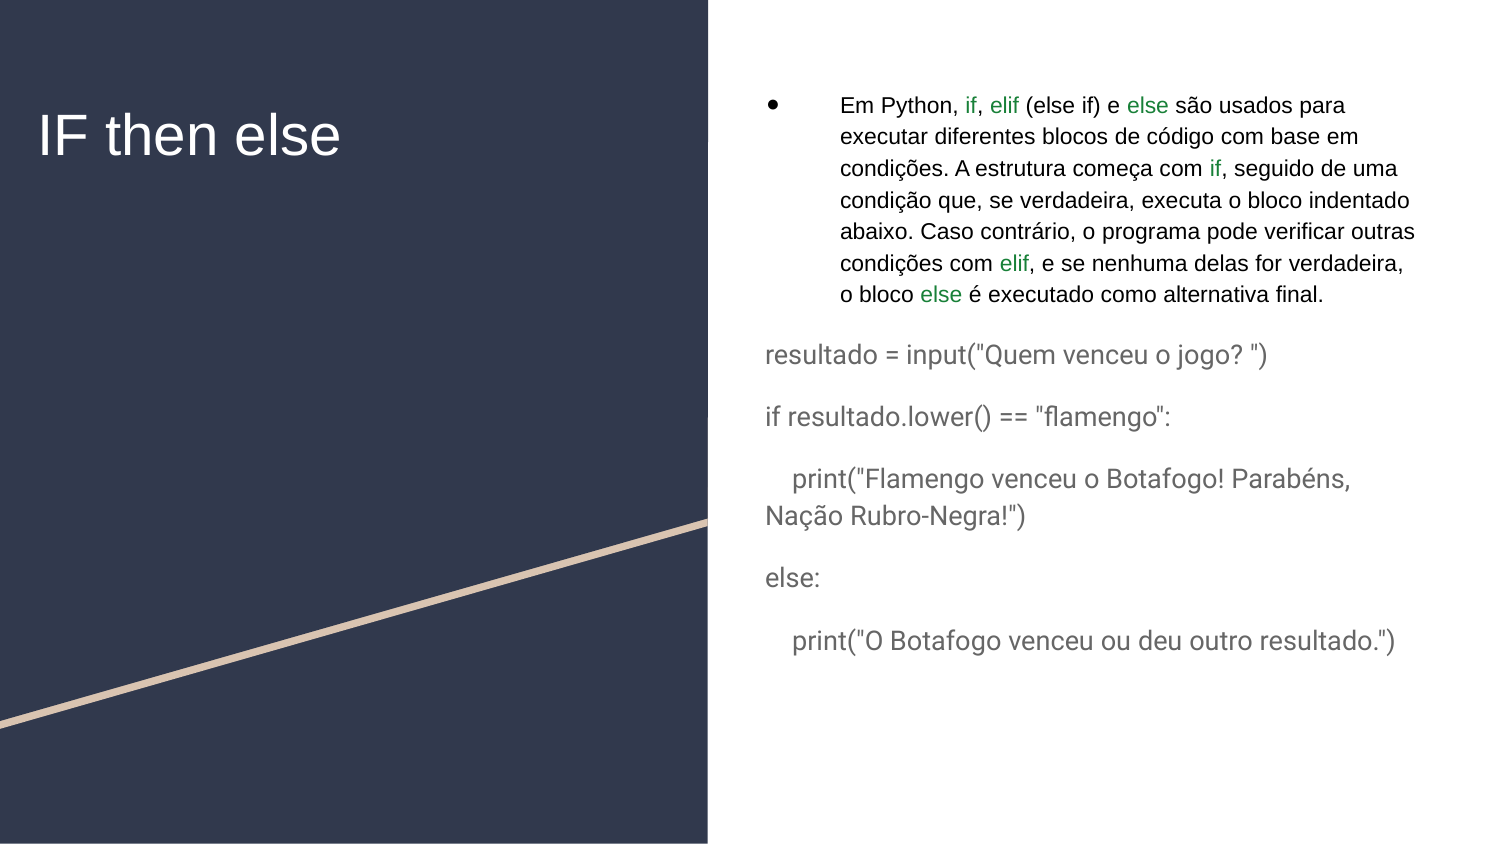

Em Python, if, elif (else if) e else são usados para executar diferentes blocos de código com base em condições. A estrutura começa com if, seguido de uma condição que, se verdadeira, executa o bloco indentado abaixo. Caso contrário, o programa pode verificar outras condições com elif, e se nenhuma delas for verdadeira, o bloco else é executado como alternativa final.
resultado = input("Quem venceu o jogo? ")
if resultado.lower() == "flamengo":
    print("Flamengo venceu o Botafogo! Parabéns, Nação Rubro-Negra!")
else:
    print("O Botafogo venceu ou deu outro resultado.")

# IF then else